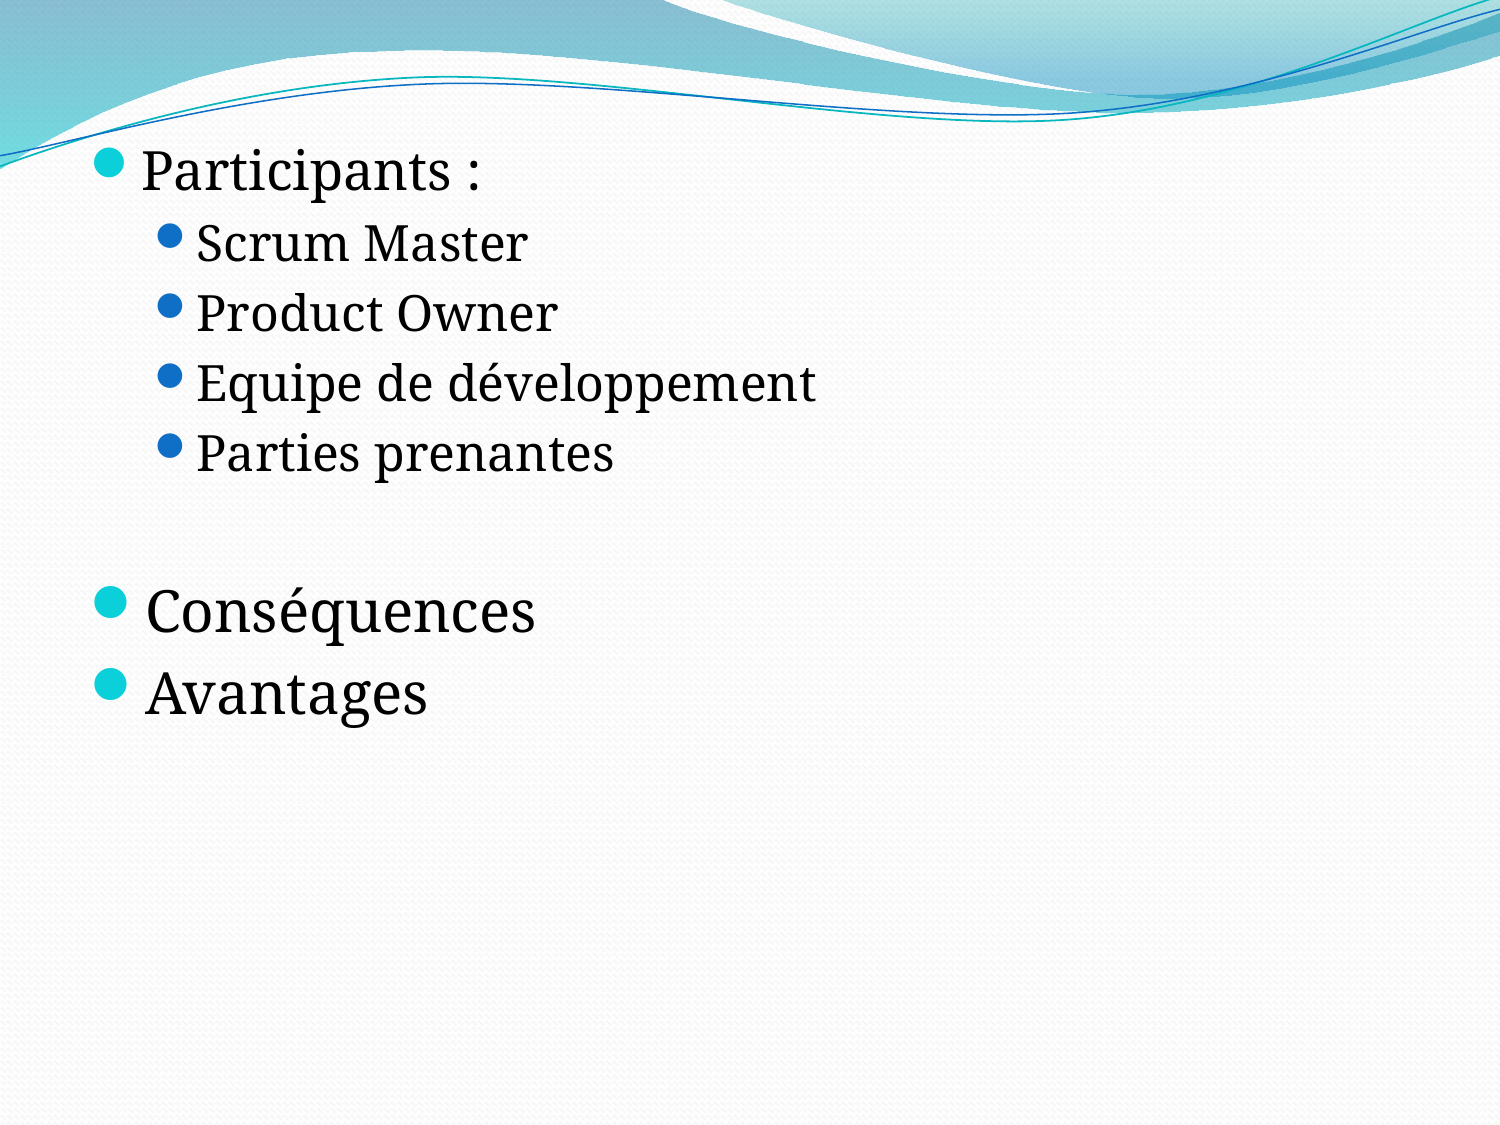

Participants :
Scrum Master
Product Owner
Equipe de développement
Parties prenantes

Conséquences
Avantages